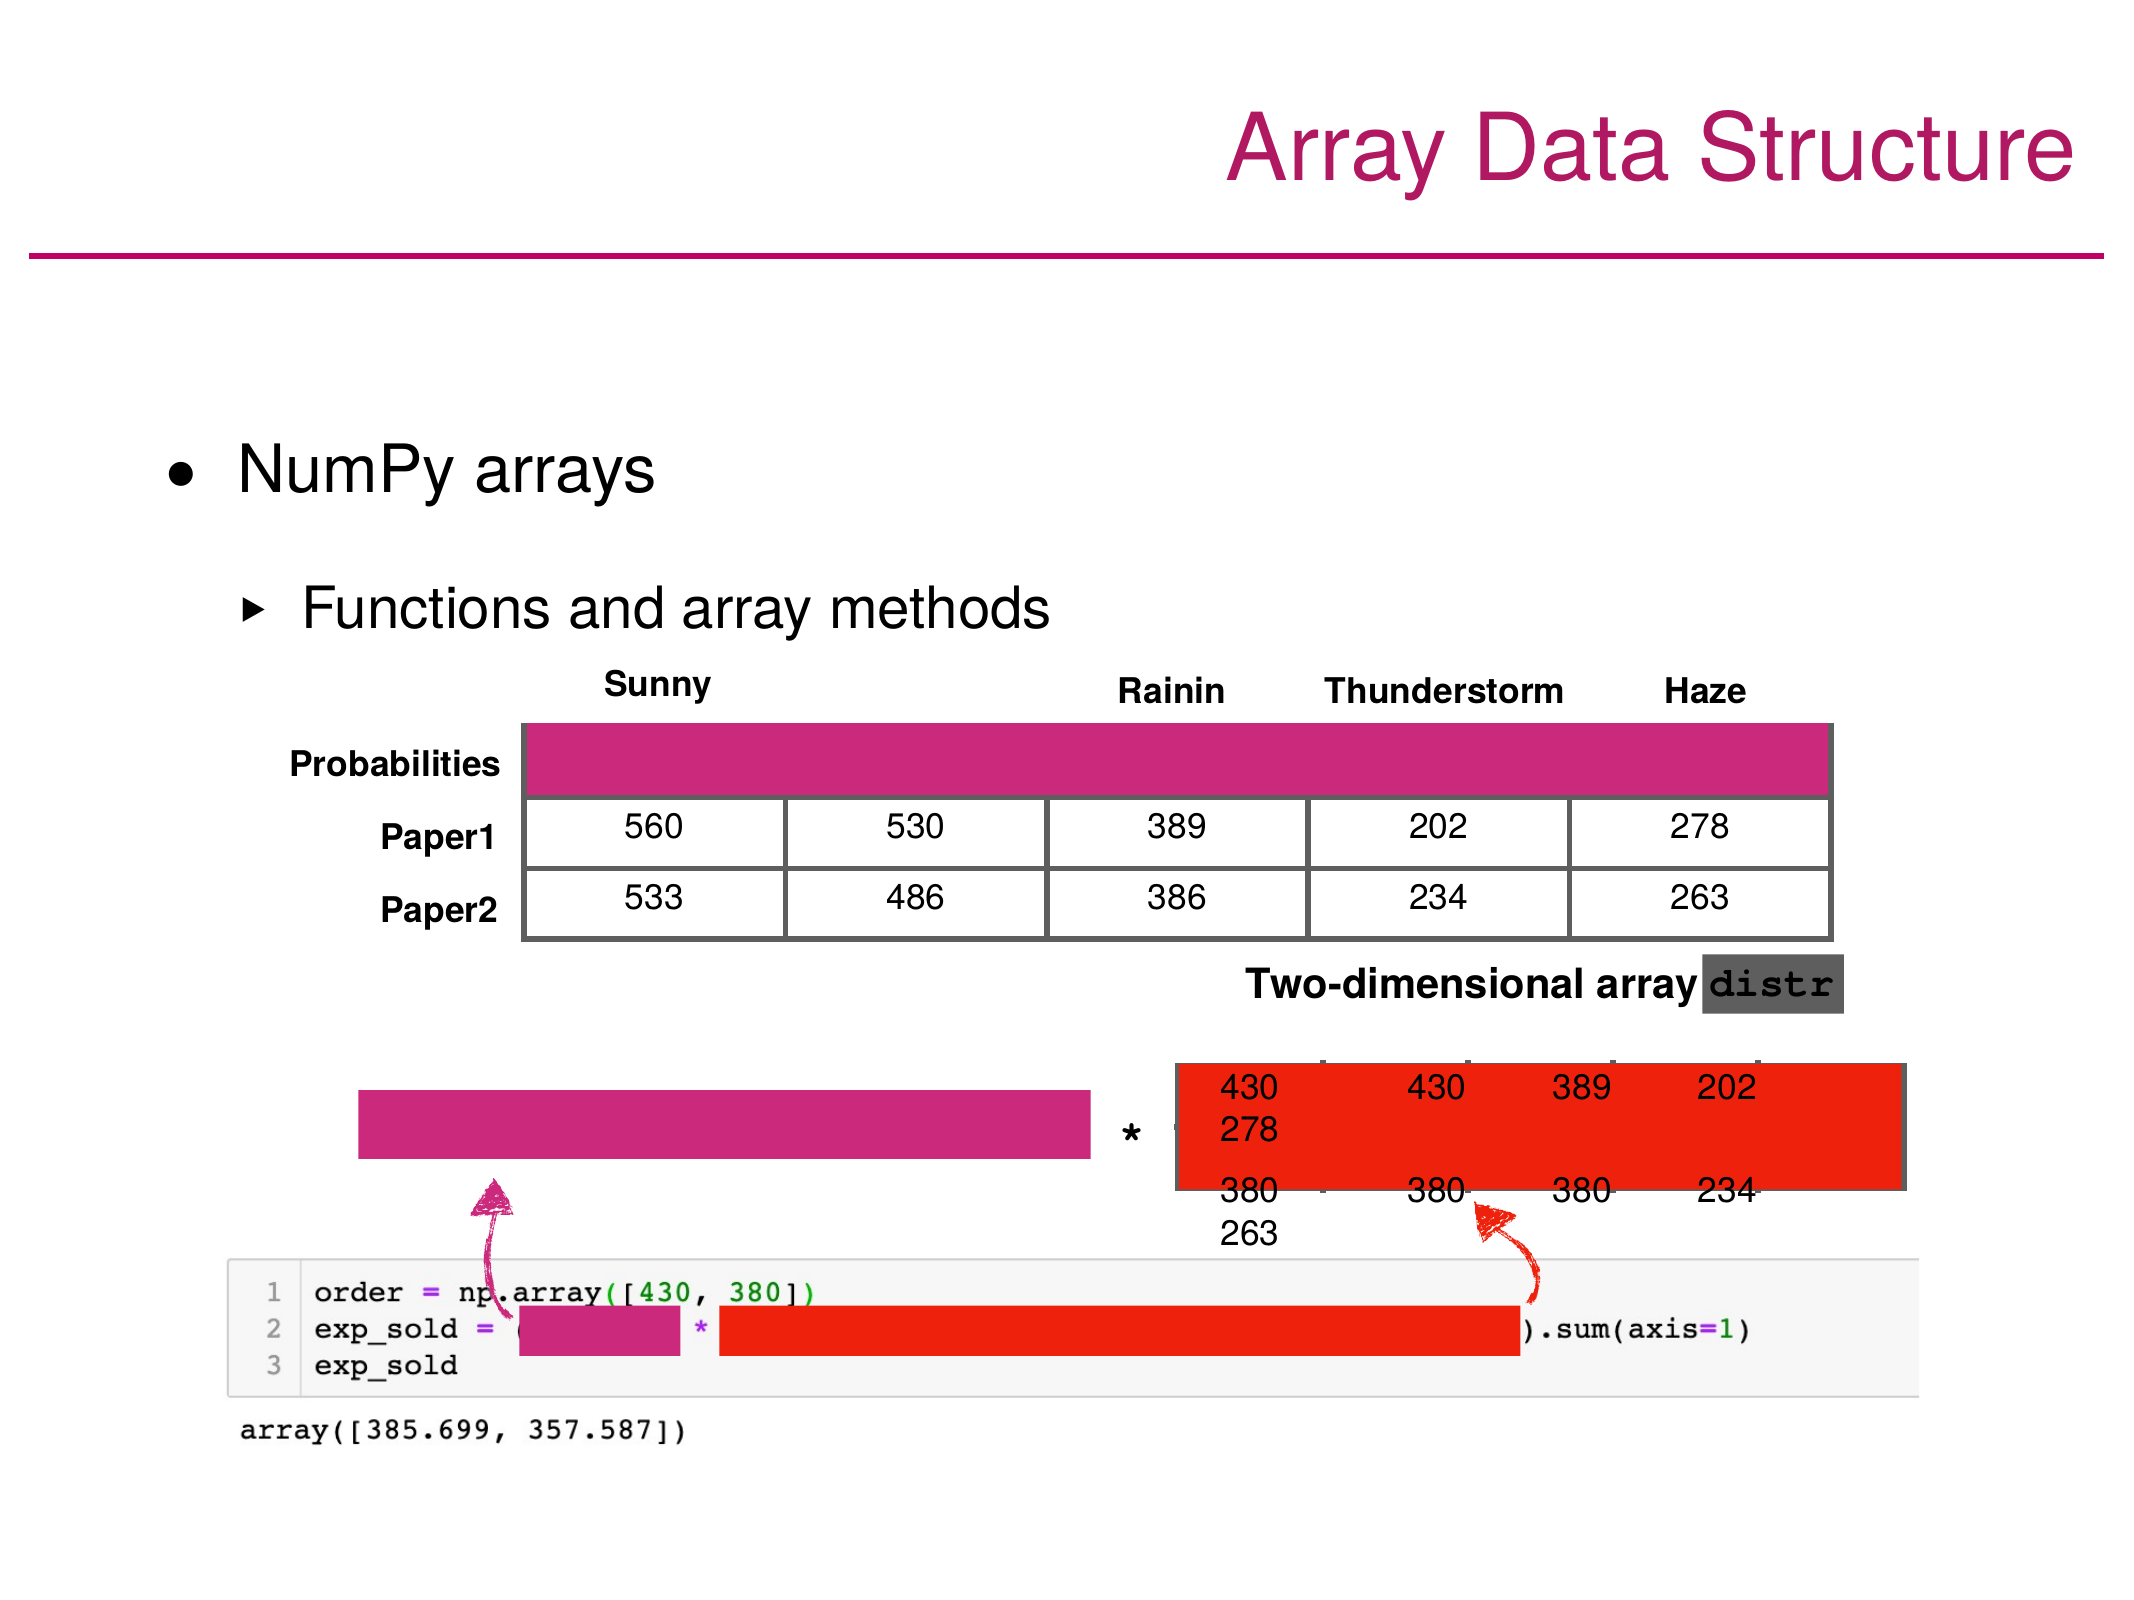

# Array Data Structure

NumPy arrays
Functions and array methods
Sunny	Cloudy
Raining
Thunderstorm
Haze
|  |  |  |  |  |
| --- | --- | --- | --- | --- |
| 560 | 530 | 389 | 202 | 278 |
| 533 | 486 | 386 | 234 | 263 |
0.315	0.226	0.289	0.087	0.083
Probabilities
Paper1 Paper2
Two-dimensional array

*

distr

430	430	389	202	278
380	380	380	234	263

0.315	0.226	0.289	0.087	0.083